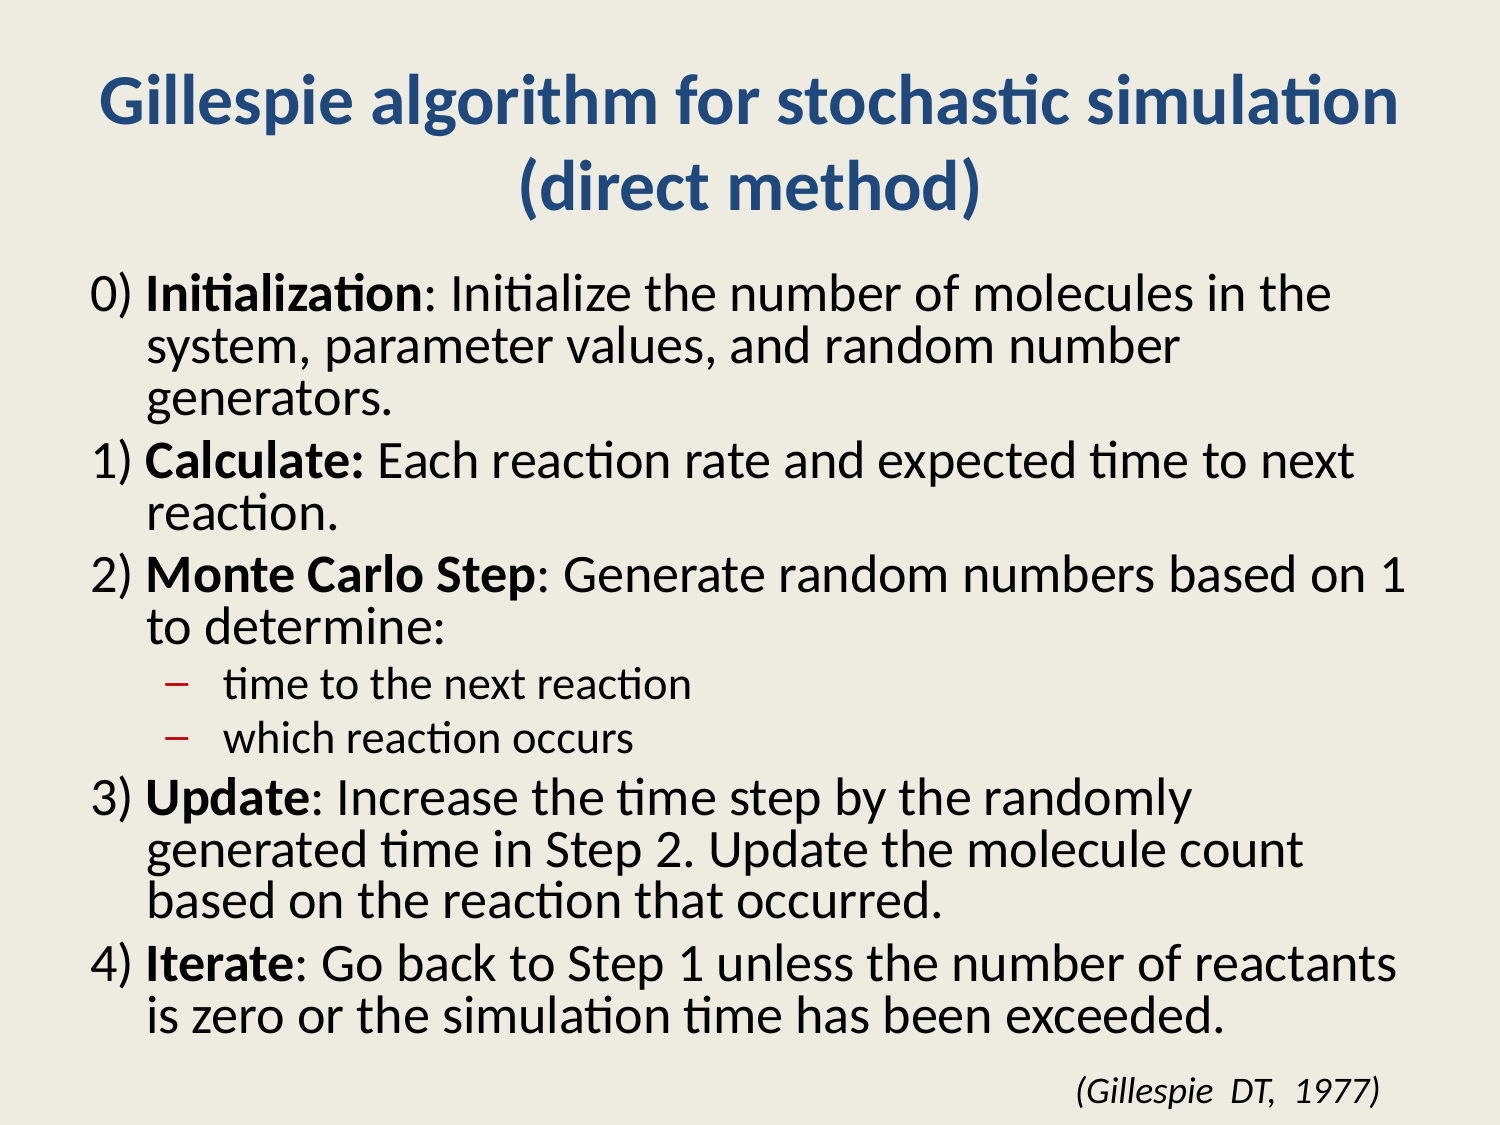

# Gillespie algorithm for stochastic simulation (direct method)
0) Initialization: Initialize the number of molecules in the system, parameter values, and random number generators.
1) Calculate: Each reaction rate and expected time to next reaction.
2) Monte Carlo Step: Generate random numbers based on 1 to determine:
 time to the next reaction
 which reaction occurs
3) Update: Increase the time step by the randomly generated time in Step 2. Update the molecule count based on the reaction that occurred.
4) Iterate: Go back to Step 1 unless the number of reactants is zero or the simulation time has been exceeded.

(Gillespie  DT,  1977)